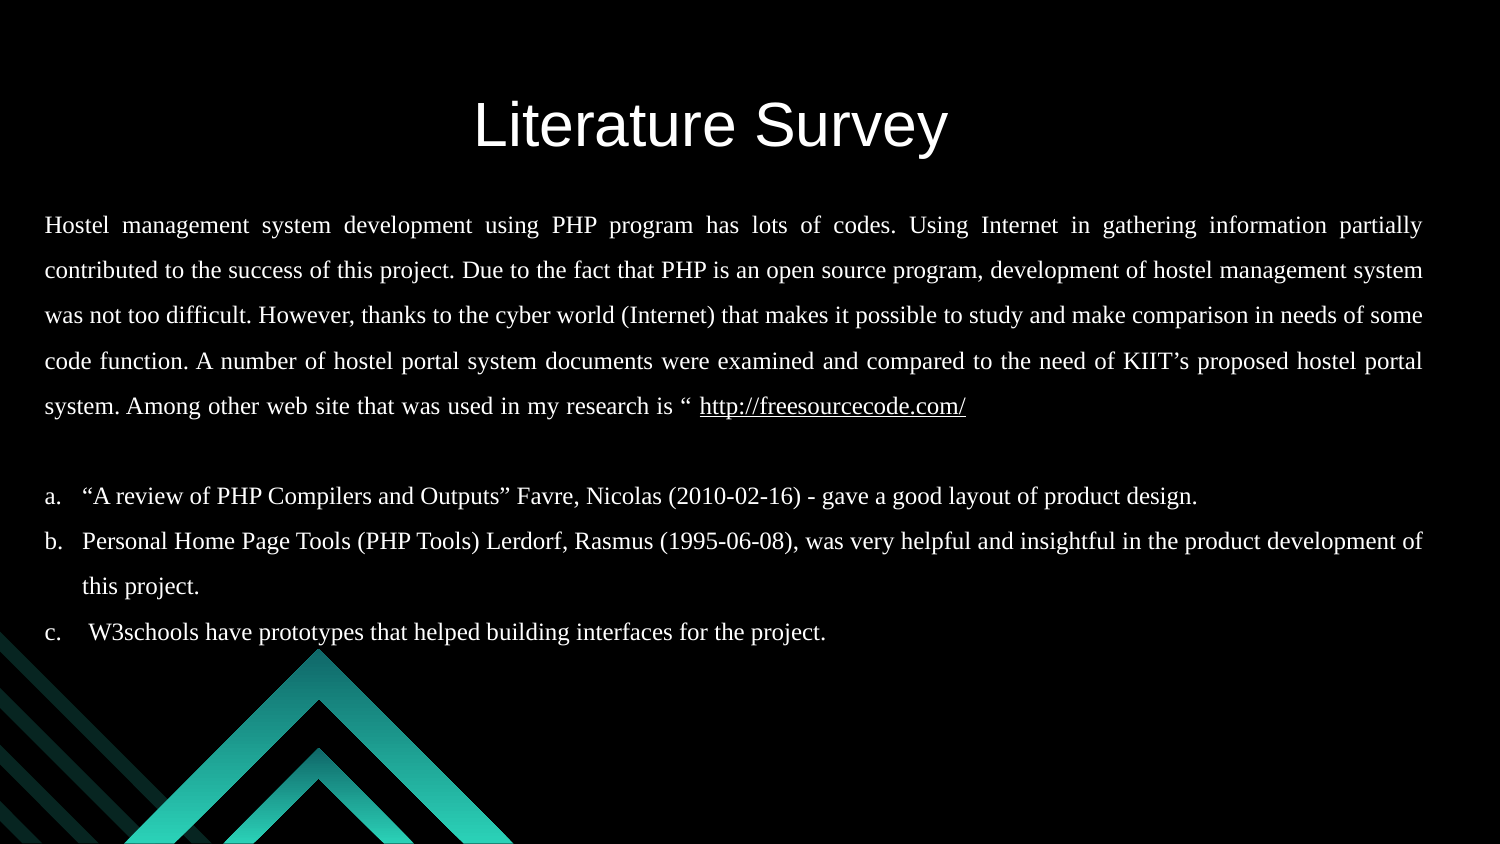

# Literature Survey
Hostel management system development using PHP program has lots of codes. Using Internet in gathering information partially contributed to the success of this project. Due to the fact that PHP is an open source program, development of hostel management system was not too difficult. However, thanks to the cyber world (Internet) that makes it possible to study and make comparison in needs of some code function. A number of hostel portal system documents were examined and compared to the need of KIIT’s proposed hostel portal system. Among other web site that was used in my research is “ http://freesourcecode.com/ ”. It provided me with various lines of codes which I used in the developmental process of this project.
“A review of PHP Compilers and Outputs” Favre, Nicolas (2010-02-16) - gave a good layout of product design.
Personal Home Page Tools (PHP Tools) Lerdorf, Rasmus (1995-06-08), was very helpful and insightful in the product development of this project.
 W3schools have prototypes that helped building interfaces for the project.